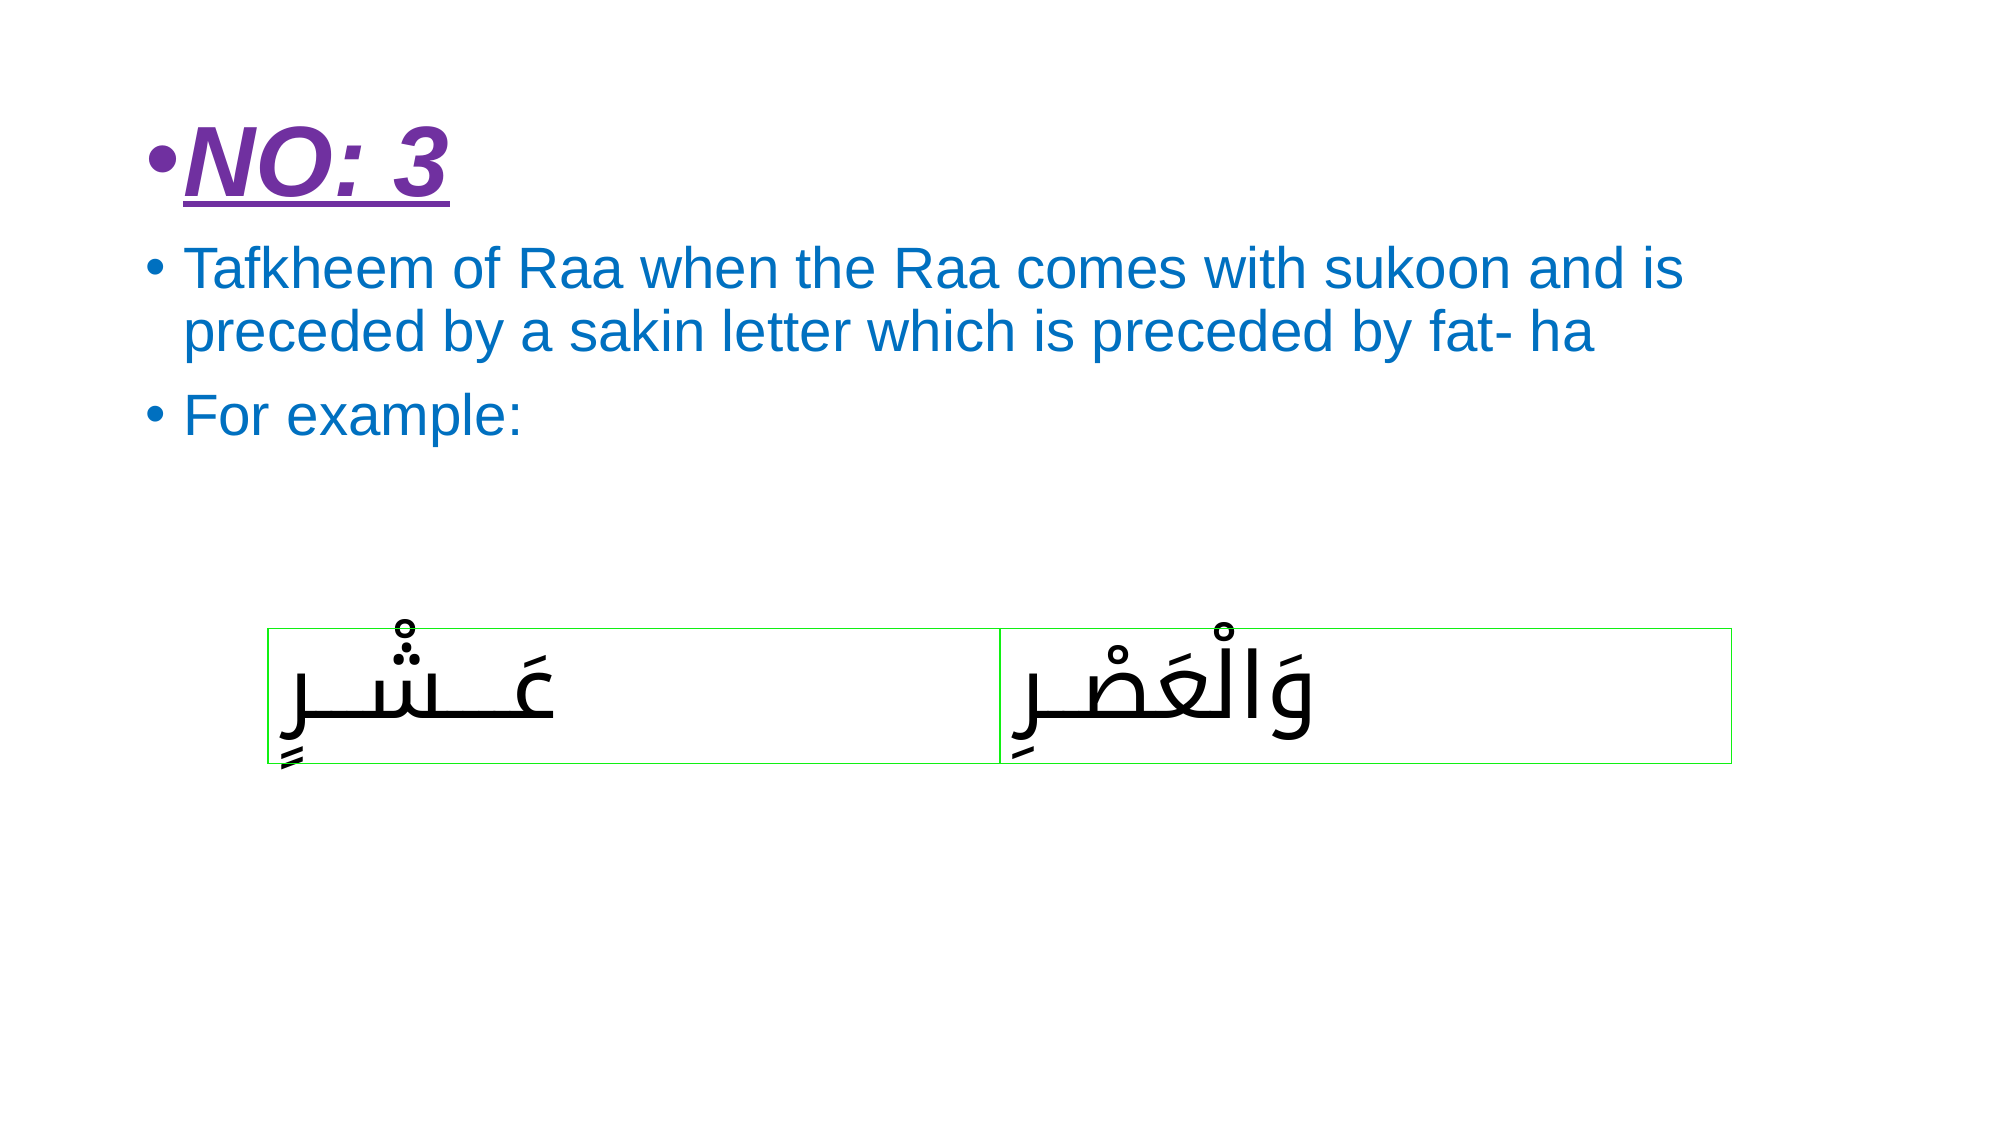

NO: 3
Tafkheem of Raa when the Raa comes with sukoon and is preceded by a sakin letter which is preceded by fat- ha
For example:

| عَــــشْـــرٍ | وَالْعَصْــرِ |
| --- | --- |